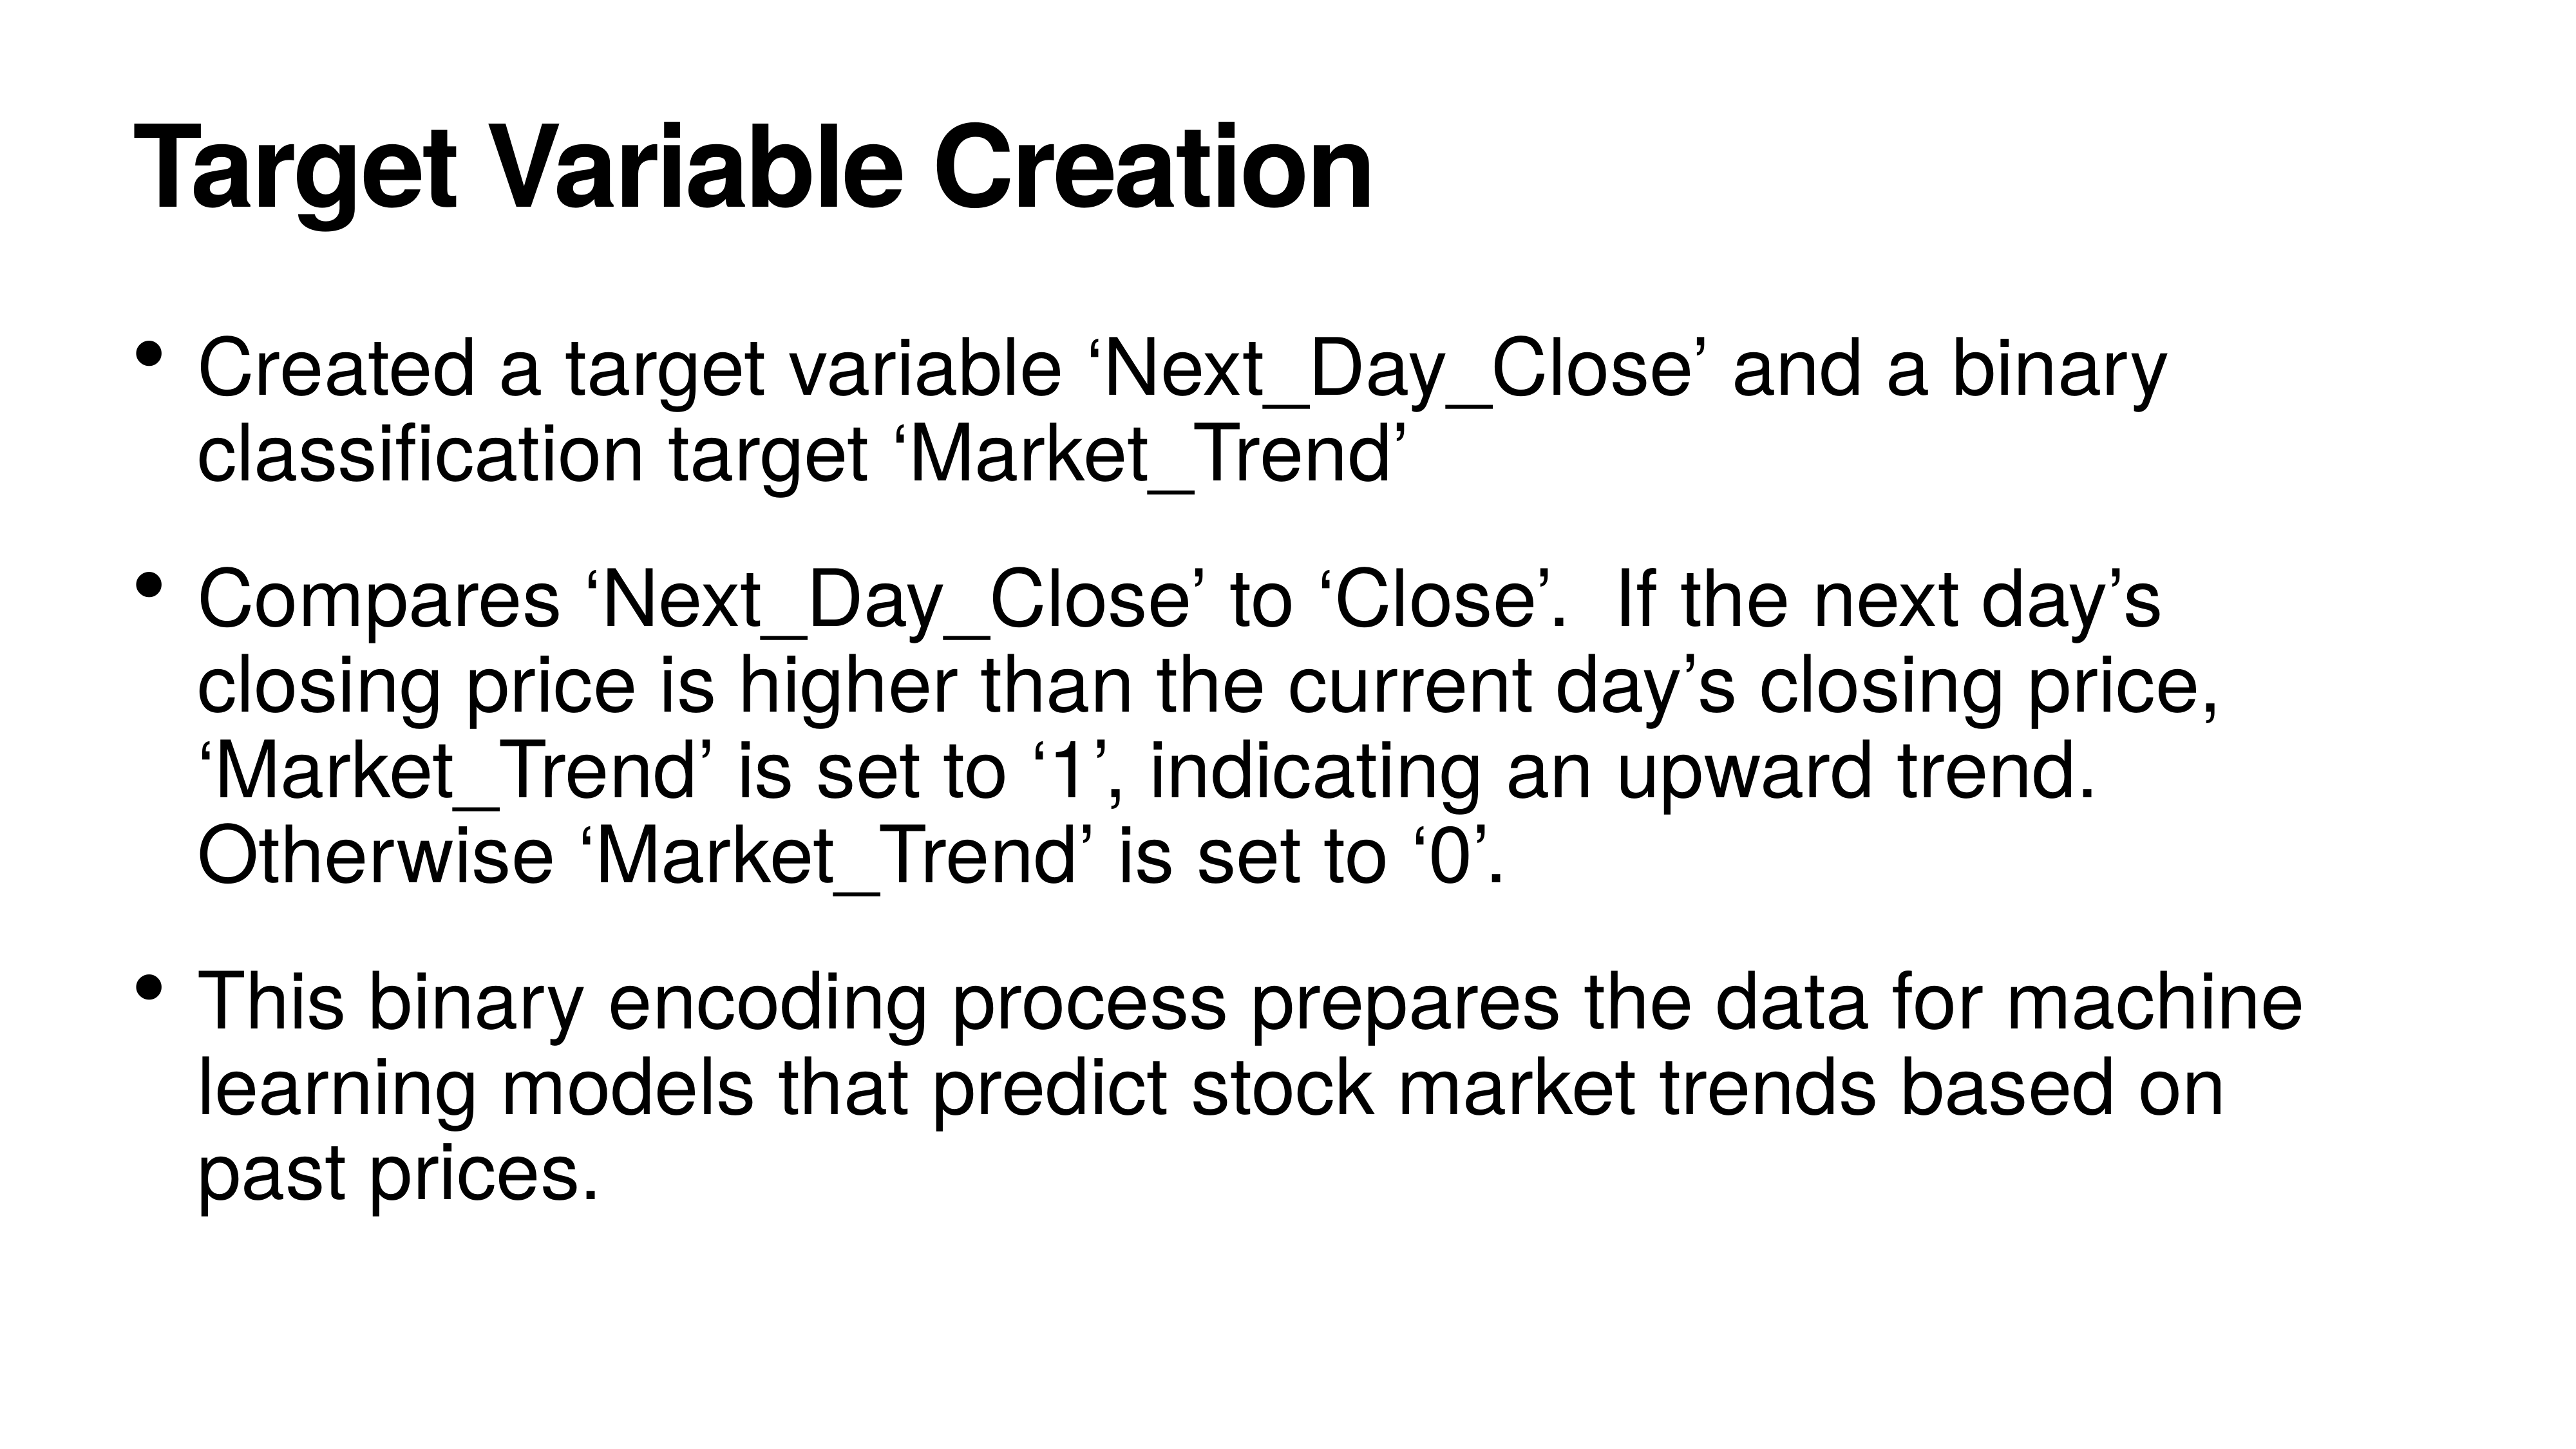

# Target Variable Creation
Created a target variable ‘Next_Day_Close’ and a binary classification target ‘Market_Trend’
Compares ‘Next_Day_Close’ to ‘Close’.  If the next day’s closing price is higher than the current day’s closing price, ‘Market_Trend’ is set to ‘1’, indicating an upward trend.  Otherwise ‘Market_Trend’ is set to ‘0’.
This binary encoding process prepares the data for machine learning models that predict stock market trends based on past prices.